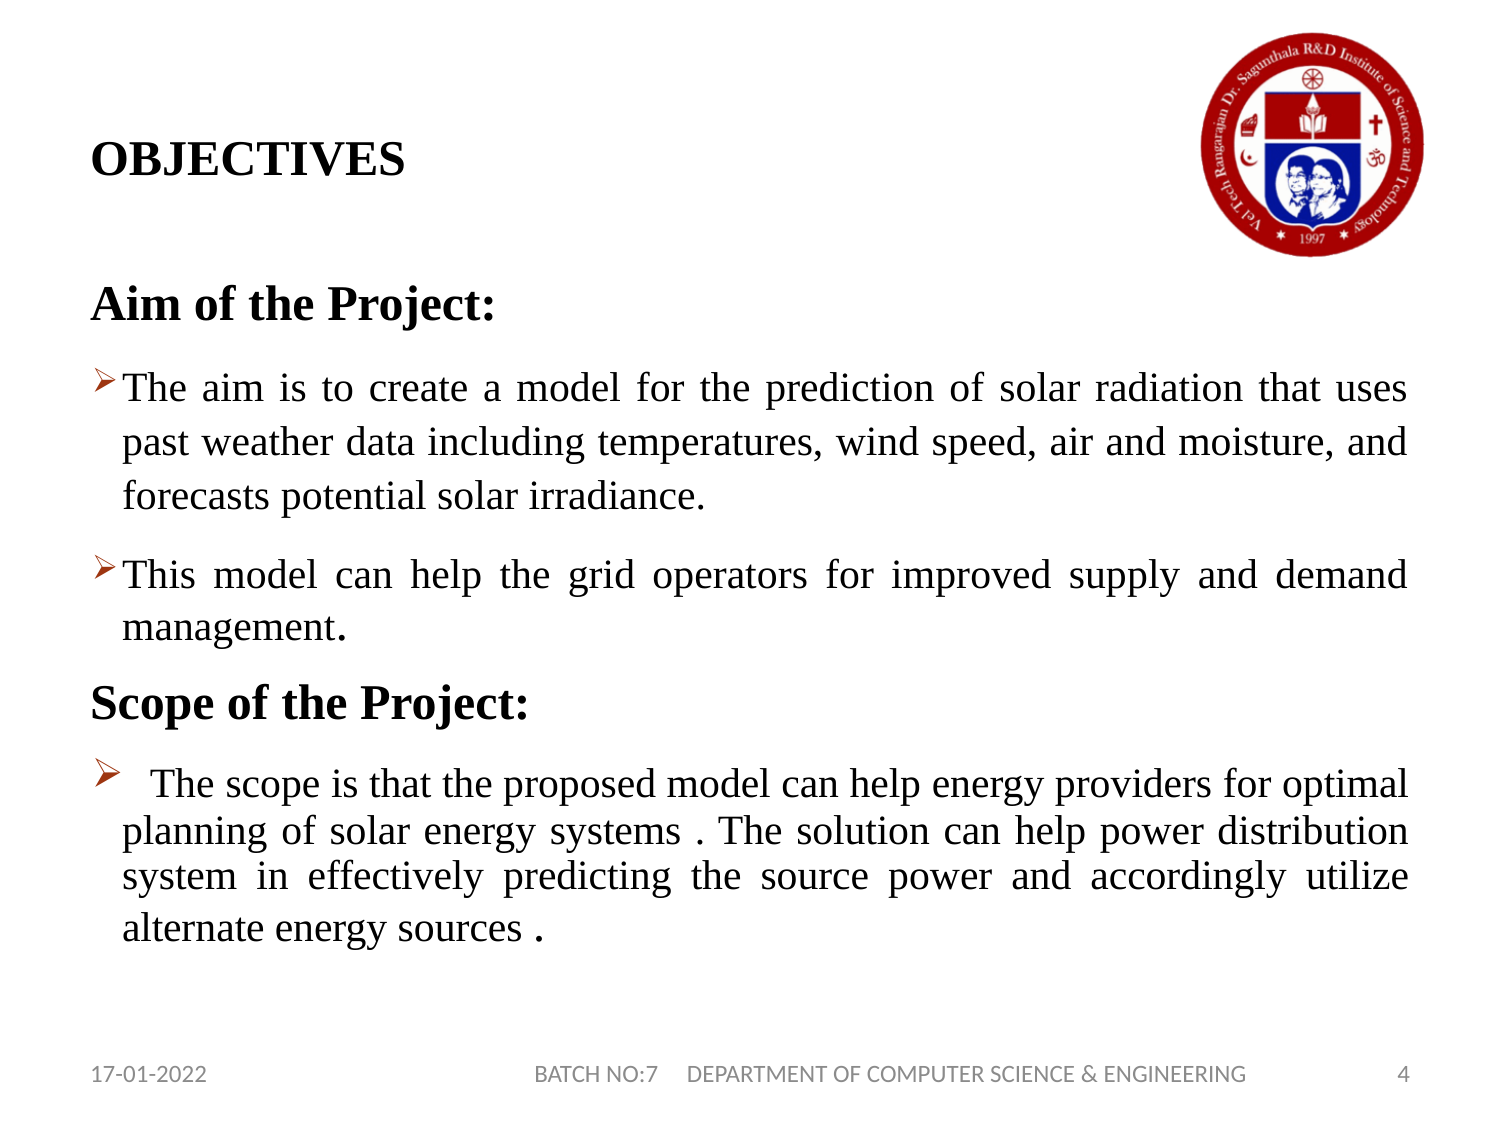

# OBJECTIVES
Aim of the Project:
The aim is to create a model for the prediction of solar radiation that uses past weather data including temperatures, wind speed, air and moisture, and forecasts potential solar irradiance.
This model can help the grid operators for improved supply and demand management.
Scope of the Project:
  The scope is that the proposed model can help energy providers for optimal planning of solar energy systems . The solution can help power distribution system in effectively predicting the source power and accordingly utilize alternate energy sources .

17-01-2022
BATCH NO:7     DEPARTMENT OF COMPUTER SCIENCE & ENGINEERING
4